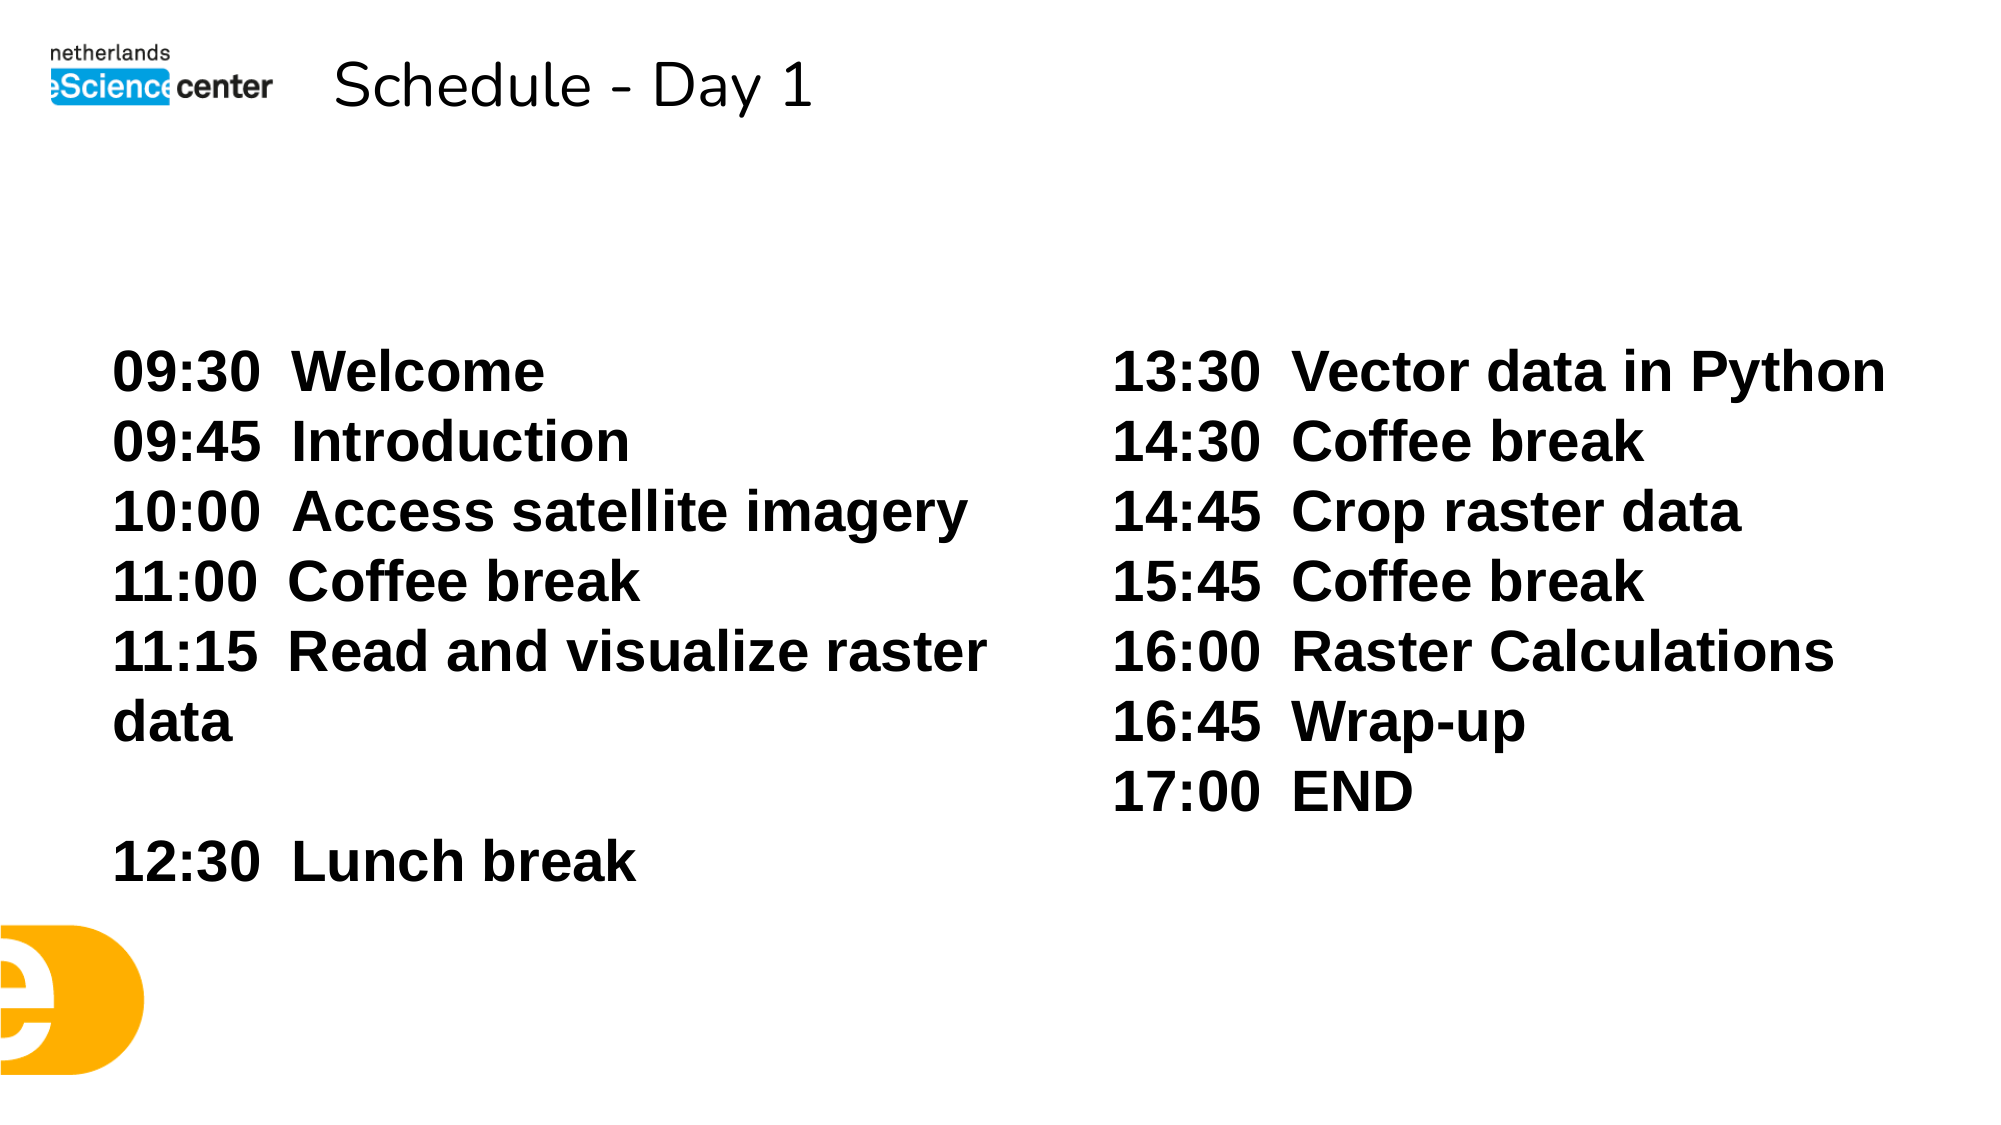

# Schedule - Day 1
​13:30 Vector data in Python​
14:30 Coffee break
14:45 Crop raster data
15:45 Coffee break​
16:00 Raster Calculations​
16:45 Wrap-up​
17:00 END
09:30 Welcome
09:45 Introduction
10:00 Access satellite imagery
11:00 Coffee break
11:15 Read and visualize raster data

12:30 Lunch break